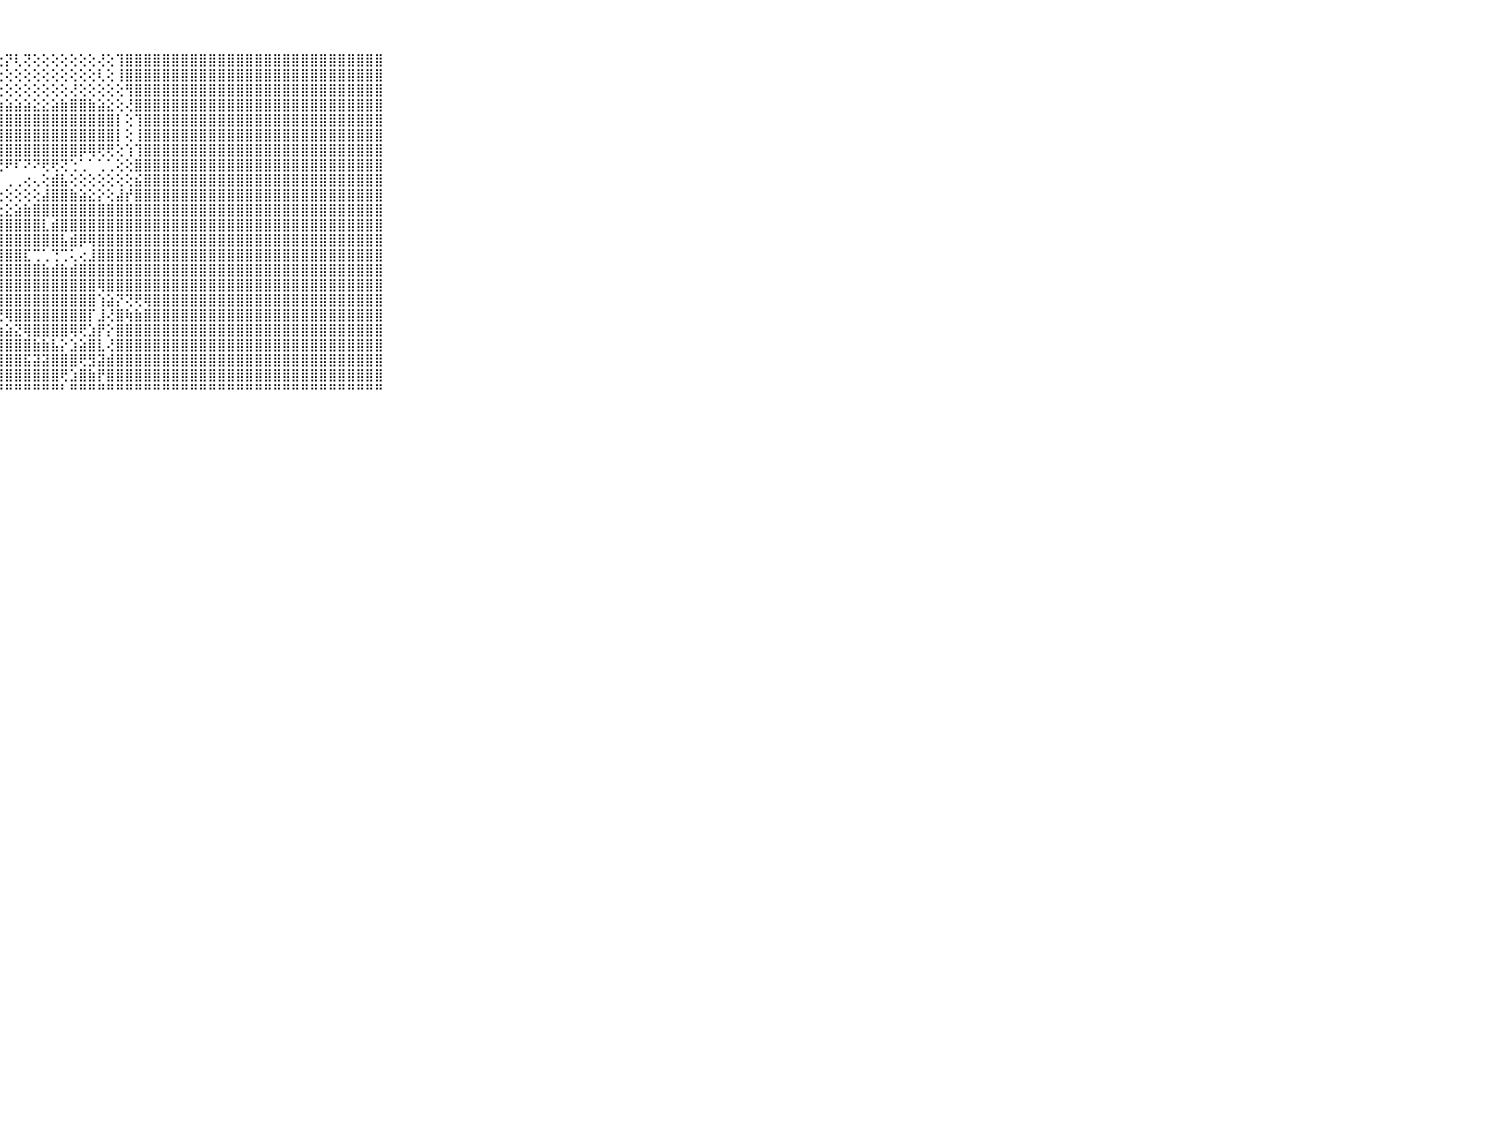

⠀⠀⠀⠀⠀⠀⠀⠀⠀⠀⠀⣿⣿⣿⣿⣿⣿⣿⣿⡿⢏⢵⢕⢕⢕⢕⢏⢕⡝⢇⢝⢕⢕⢕⢕⢕⢕⢕⢜⢕⢹⣿⣿⣿⣿⣿⣿⣿⣿⣿⣿⣿⣿⣿⣿⣿⣿⣿⣿⣿⣿⣿⣿⣿⣿⣿⣿⣿⣿⠀⠀⠀⠀⠀⠀⠀⠀⠀⠀⠀⠀
⠀⠀⠀⠀⠀⠀⠀⠀⠀⠀⠀⣿⣿⣿⣿⣿⣿⣿⢟⢕⢕⢕⢕⢕⢕⢞⢕⢕⢕⢕⢕⢕⢕⢕⢕⢕⢕⢕⢇⢕⢸⣿⣿⣿⣿⣿⣿⣿⣿⣿⣿⣿⣿⣿⣿⣿⣿⣿⣿⣿⣿⣿⣿⣿⣿⣿⣿⣿⣿⠀⠀⠀⠀⠀⠀⠀⠀⠀⠀⠀⠀
⠀⠀⠀⠀⠀⠀⠀⠀⠀⠀⠀⣿⣿⣿⣿⣿⣿⢇⢱⢕⢕⢕⢕⢕⢕⢔⢕⢕⢕⢕⢕⢕⢕⢕⢕⢜⢕⢕⢕⢕⢕⢻⣿⣿⣿⣿⣿⣿⣿⣿⣿⣿⣿⣿⣿⣿⣿⣿⣿⣿⣿⣿⣿⣿⣿⣿⣿⣿⣿⠀⠀⠀⠀⠀⠀⠀⠀⠀⠀⠀⠀
⠀⠀⠀⠀⠀⠀⠀⠀⠀⠀⠀⣿⣿⣿⣿⣿⣿⢕⢕⢕⢕⢕⢕⢕⢕⢕⢕⣱⣵⣵⣵⣕⣕⣵⣷⣿⣿⣷⣵⣕⢕⢜⣿⣿⣿⣿⣿⣿⣿⣿⣿⣿⣿⣿⣿⣿⣿⣿⣿⣿⣿⣿⣿⣿⣿⣿⣿⣿⣿⠀⠀⠀⠀⠀⠀⠀⠀⠀⠀⠀⠀
⠀⠀⠀⠀⠀⠀⠀⠀⠀⠀⠀⣿⣿⣿⣿⣿⣿⣜⢕⢕⢕⢕⢕⢕⣵⣿⣿⣿⣿⣿⣿⣿⣿⣿⣿⣿⣿⣿⣿⣿⡇⢕⢹⣿⣿⣿⣿⣿⣿⣿⣿⣿⣿⣿⣿⣿⣿⣿⣿⣿⣿⣿⣿⣿⣿⣿⣿⣿⣿⠀⠀⠀⠀⠀⠀⠀⠀⠀⠀⠀⠀
⠀⠀⠀⠀⠀⠀⠀⠀⠀⠀⠀⣿⣿⣿⣿⣿⣿⣿⡇⢕⠑⠑⢕⣿⣿⣿⣿⣿⣿⣿⣿⣿⣿⣿⣿⣿⣿⣿⣿⣿⡇⢕⢸⣿⣿⣿⣿⣿⣿⣿⣿⣿⣿⣿⣿⣿⣿⣿⣿⣿⣿⣿⣿⣿⣿⣿⣿⣿⣿⠀⠀⠀⠀⠀⠀⠀⠀⠀⠀⠀⠀
⠀⠀⠀⠀⠀⠀⠀⠀⠀⠀⠀⣿⣿⣿⣿⣿⣿⣿⣇⢕⢔⢕⢸⣿⣿⣿⣿⣿⣿⣿⣿⣿⣿⣿⣿⣿⡿⢿⢟⢟⢕⢱⢹⣿⣿⣿⣿⣿⣿⣿⣿⣿⣿⣿⣿⣿⣿⣿⣿⣿⣿⣿⣿⣿⣿⣿⣿⣿⣿⠀⠀⠀⠀⠀⠀⠀⠀⠀⠀⠀⠀
⠀⠀⠀⠀⠀⠀⠀⠀⠀⠀⠀⣿⣿⣿⣿⣿⣿⣿⣿⡕⢕⢕⢸⣿⢟⢟⢟⢟⠟⠏⠝⠝⢟⢟⢝⢑⢁⠁⢁⢁⢕⢕⣿⣿⣿⣿⣿⣿⣿⣿⣿⣿⣿⣿⣿⣿⣿⣿⣿⣿⣿⣿⣿⣿⣿⣿⣿⣿⣿⠀⠀⠀⠀⠀⠀⠀⠀⠀⠀⠀⠀
⠀⠀⠀⠀⠀⠀⠀⠀⠀⠀⠀⣿⣿⣿⣿⣿⣿⣿⣿⣧⢕⡕⢸⣿⣎⢕⠑⠁⢀⢀⢔⢄⢕⣾⣧⢕⢕⢕⢕⢕⢕⢕⣮⣿⣿⣿⣿⣿⣿⣿⣿⣿⣿⣿⣿⣿⣿⣿⣿⣿⣿⣿⣿⣿⣿⣿⣿⣿⣿⠀⠀⠀⠀⠀⠀⠀⠀⠀⠀⠀⠀
⠀⠀⠀⠀⠀⠀⠀⠀⠀⠀⠀⣿⣿⣿⣿⣿⣿⣿⣿⡿⢷⡕⢕⢻⣿⡇⢕⢕⢕⢕⢕⢕⣼⣿⣿⣷⣵⣕⡕⢕⣼⡞⣿⣿⣿⣿⣿⣿⣿⣿⣿⣿⣿⣿⣿⣿⣿⣿⣿⣿⣿⣿⣿⣿⣿⣿⣿⣿⣿⠀⠀⠀⠀⠀⠀⠀⠀⠀⠀⠀⠀
⠀⠀⠀⠀⠀⠀⠀⠀⠀⠀⠀⣿⣿⣿⣿⣿⣿⣿⣿⣧⣷⡞⢸⣿⣕⢕⢕⢕⣕⣵⣷⣿⣿⣿⣿⣿⣿⣿⣿⣿⣿⣿⣿⣿⣿⣿⣿⣿⣿⣿⣿⣿⣿⣿⣿⣿⣿⣿⣿⣿⣿⣿⣿⣿⣿⣿⣿⣿⣿⠀⠀⠀⠀⠀⠀⠀⠀⠀⠀⠀⠀
⠀⠀⠀⠀⠀⠀⠀⠀⠀⠀⠀⣿⣿⣿⣿⣿⣿⣿⣿⣿⣿⣿⣷⣿⣿⣷⣵⣿⣿⣿⣿⣿⣇⣾⣿⣿⣿⣿⣿⣿⣿⣿⣿⣿⣿⣿⣿⣿⣿⣿⣿⣿⣿⣿⣿⣿⣿⣿⣿⣿⣿⣿⣿⣿⣿⣿⣿⣿⣿⠀⠀⠀⠀⠀⠀⠀⠀⠀⠀⠀⠀
⠀⠀⠀⠀⠀⠀⠀⠀⠀⠀⠀⣿⣿⣿⣿⣿⣿⣿⣿⣿⣿⣿⣿⣿⣿⣿⣿⣿⣿⣿⣿⣿⣿⣿⣧⣾⡿⢿⣿⣿⣿⣿⣿⣿⣿⣿⣿⣿⣿⣿⣿⣿⣿⣿⣿⣿⣿⣿⣿⣿⣿⣿⣿⣿⣿⣿⣿⣿⣿⠀⠀⠀⠀⠀⠀⠀⠀⠀⠀⠀⠀
⠀⠀⠀⠀⠀⠀⠀⠀⠀⠀⠀⣿⣿⣿⣿⣿⣿⣿⣿⣿⣿⣿⣿⣿⣿⣿⣿⣿⣿⣿⣏⢉⢁⢙⢉⢅⢔⣸⣿⣿⣿⣿⣿⣿⣿⣿⣿⣿⣿⣿⣿⣿⣿⣿⣿⣿⣿⣿⣿⣿⣿⣿⣿⣿⣿⣿⣿⣿⣿⠀⠀⠀⠀⠀⠀⠀⠀⠀⠀⠀⠀
⠀⠀⠀⠀⠀⠀⠀⠀⠀⠀⠀⣿⣿⣿⣿⣿⣿⣿⣿⣿⣿⣿⣿⢏⢹⣿⣿⣿⣿⣿⣿⣿⣷⣾⣷⣾⣿⣿⣿⣿⣿⣿⣿⣿⣿⣿⣿⣿⣿⣿⣿⣿⣿⣿⣿⣿⣿⣿⣿⣿⣿⣿⣿⣿⣿⣿⣿⣿⣿⠀⠀⠀⠀⠀⠀⠀⠀⠀⠀⠀⠀
⠀⠀⠀⠀⠀⠀⠀⠀⠀⠀⠀⣿⣿⣿⣿⣿⣿⣿⣿⣿⣿⣿⣿⣕⢕⣿⣿⣿⣿⣿⣿⣿⣿⣿⣿⣿⣿⣿⢿⣿⣿⣿⣿⣿⣿⣿⣿⣿⣿⣿⣿⣿⣿⣿⣿⣿⣿⣿⣿⣿⣿⣿⣿⣿⣿⣿⣿⣿⣿⠀⠀⠀⠀⠀⠀⠀⠀⠀⠀⠀⠀
⠀⠀⠀⠀⠀⠀⠀⠀⠀⠀⠀⣿⣿⣿⣿⣿⣿⣿⣿⣿⣿⣿⣿⣿⣧⡜⢿⣿⣿⣿⣿⣿⣿⣿⣿⣿⣿⣿⢱⣵⡝⢝⢟⢿⣿⣿⣿⣿⣿⣿⣿⣿⣿⣿⣿⣿⣿⣿⣿⣿⣿⣿⣿⣿⣿⣿⣿⣿⣿⠀⠀⠀⠀⠀⠀⠀⠀⠀⠀⠀⠀
⠀⠀⠀⠀⠀⠀⠀⠀⠀⠀⠀⣿⣿⣿⣿⣿⣿⣿⣿⣿⣿⣿⣿⣿⣿⣷⣵⢟⢿⣿⣿⣿⣿⣿⣿⣿⣿⡏⣸⢜⣿⢷⣷⣿⣿⣿⣿⣿⣿⣿⣿⣿⣿⣿⣿⣿⣿⣿⣿⣿⣿⣿⣿⣿⣿⣿⣿⣿⣿⠀⠀⠀⠀⠀⠀⠀⠀⠀⠀⠀⠀
⠀⠀⠀⠀⠀⠀⠀⠀⠀⠀⠀⣿⣿⣿⣿⣿⣿⣿⣿⣿⣿⣿⣿⣿⣿⣿⣿⣷⣵⣝⢿⣿⣿⣿⣿⢿⢟⣱⡟⡕⣿⣿⣿⣿⣿⣿⣿⣿⣿⣿⣿⣿⣿⣿⣿⣿⣿⣿⣿⣿⣿⣿⣿⣿⣿⣿⣿⣿⣿⠀⠀⠀⠀⠀⠀⠀⠀⠀⠀⠀⠀
⠀⠀⠀⠀⠀⠀⠀⠀⠀⠀⠀⣿⣿⣿⣿⣿⣿⣿⣿⣿⣿⣿⣿⣿⣿⣿⣿⣿⣿⣿⣿⣷⣷⣧⡕⣱⣵⣿⣇⢜⣿⣿⣿⣿⣿⣿⣿⣿⣿⣿⣿⣿⣿⣿⣿⣿⣿⣿⣿⣿⣿⣿⣿⣿⣿⣿⣿⣿⣿⠀⠀⠀⠀⠀⠀⠀⠀⠀⠀⠀⠀
⠀⠀⠀⠀⠀⠀⠀⠀⠀⠀⠀⣿⣿⣿⣿⣿⣿⣿⣿⣿⣿⣿⣿⣿⣿⣿⣿⣿⣿⣿⣯⣽⣽⣿⣿⣿⢟⣻⣽⣾⣿⣿⣿⣿⣿⣿⣿⣿⣿⣿⣿⣿⣿⣿⣿⣿⣿⣿⣿⣿⣿⣿⣿⣿⣿⣿⣿⣿⣿⠀⠀⠀⠀⠀⠀⠀⠀⠀⠀⠀⠀
⠀⠀⠀⠀⠀⠀⠀⠀⠀⠀⠀⣿⣿⣿⣿⣿⣿⣿⣿⣿⣿⣿⣿⣿⣿⣿⣿⣿⣿⣿⣿⣿⣿⣿⢟⣱⣿⣷⡟⣿⣿⣿⣿⣿⣿⣿⣿⣿⣿⣿⣿⣿⣿⣿⣿⣿⣿⣿⣿⣿⣿⣿⣿⣿⣿⣿⣿⣿⣿⠀⠀⠀⠀⠀⠀⠀⠀⠀⠀⠀⠀
⠀⠀⠀⠀⠀⠀⠀⠀⠀⠀⠀⠛⠛⠛⠛⠛⠛⠛⠛⠛⠛⠛⠛⠛⠛⠛⠛⠛⠛⠛⠛⠛⠛⠛⠃⠛⠛⠛⠛⠛⠛⠛⠛⠛⠛⠛⠛⠛⠛⠛⠛⠛⠛⠛⠛⠛⠛⠛⠛⠛⠛⠛⠛⠛⠛⠛⠛⠛⠛⠀⠀⠀⠀⠀⠀⠀⠀⠀⠀⠀⠀